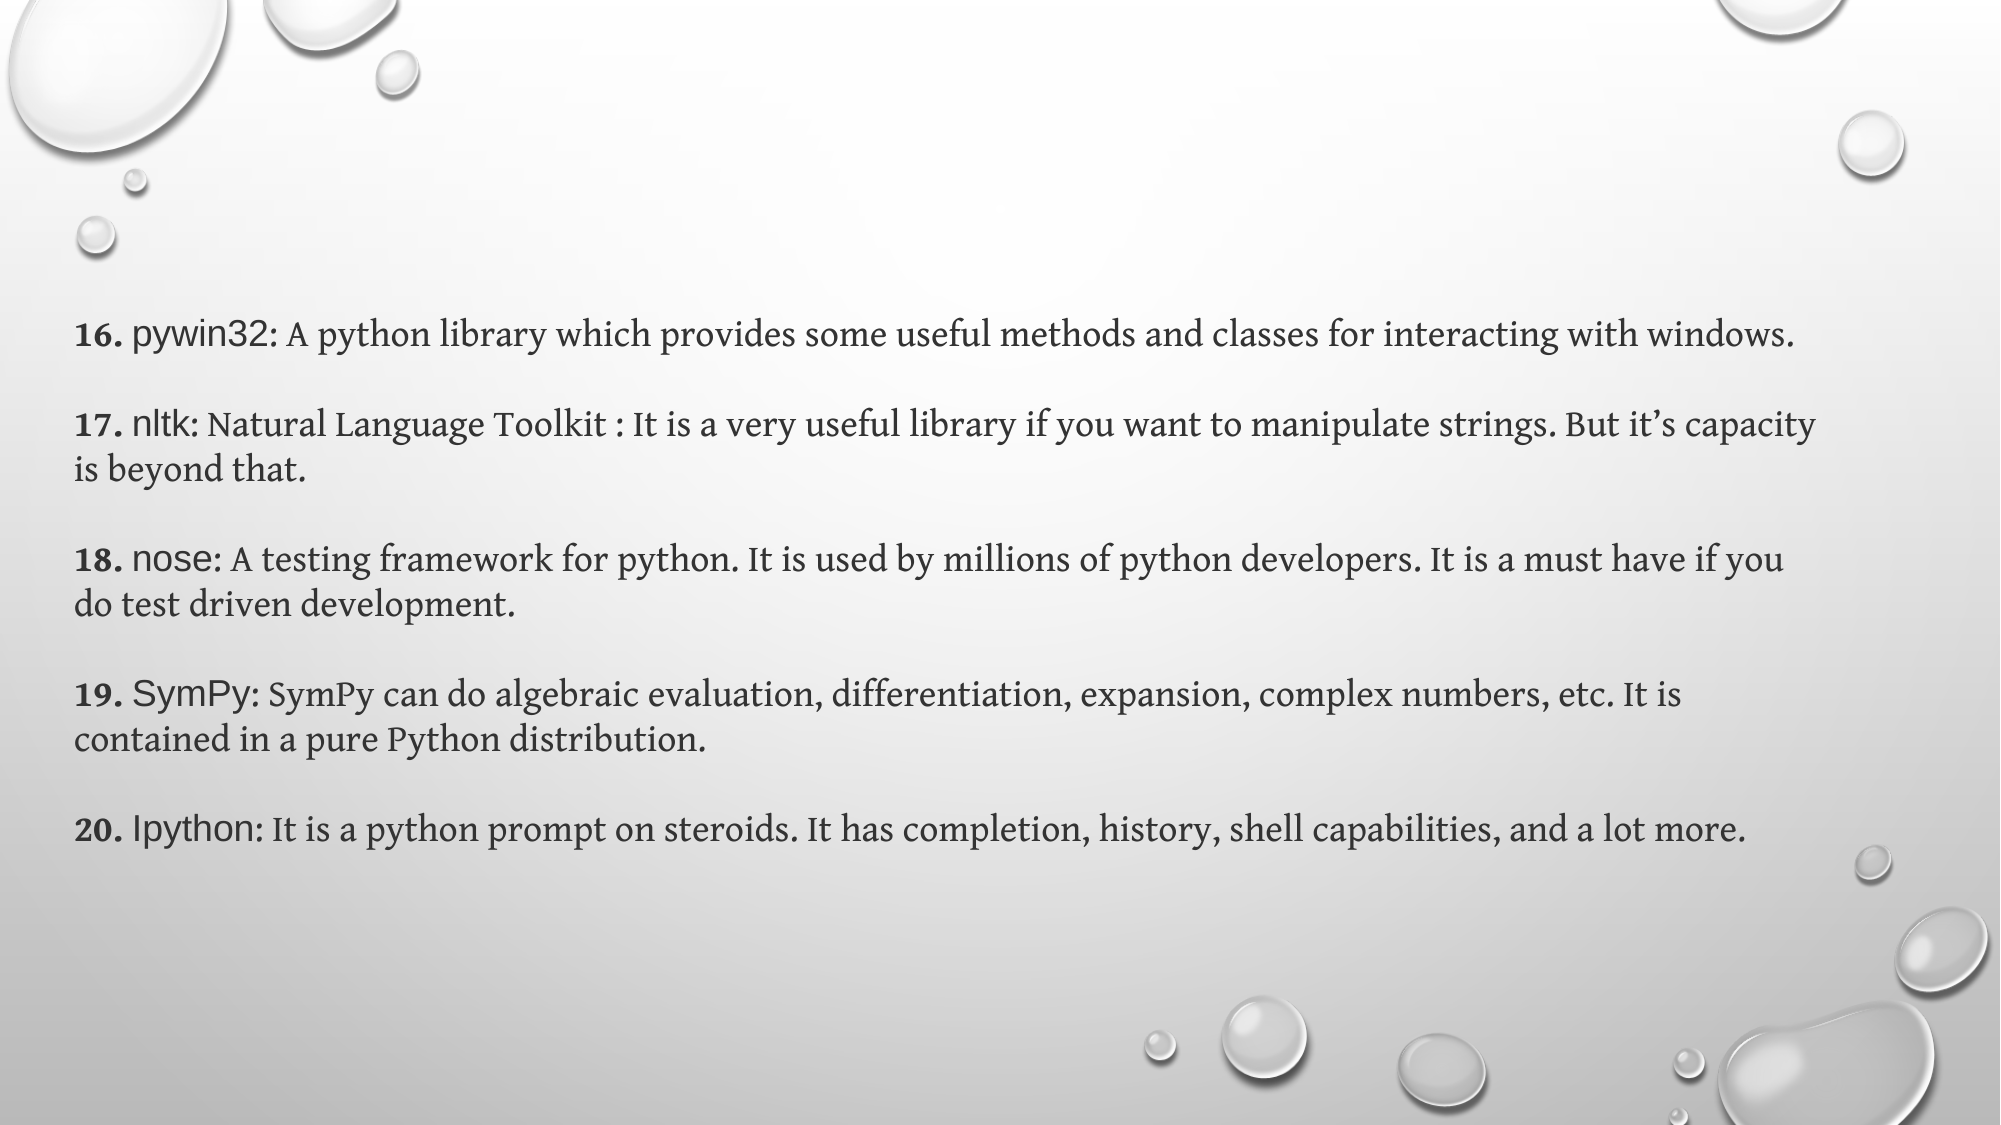

16. pywin32: A python library which provides some useful methods and classes for interacting with windows.

17. nltk: Natural Language Toolkit : It is a very useful library if you want to manipulate strings. But it’s capacity is beyond that.

18. nose: A testing framework for python. It is used by millions of python developers. It is a must have if you do test driven development.

19. SymPy: SymPy can do algebraic evaluation, differentiation, expansion, complex numbers, etc. It is contained in a pure Python distribution.

20. Ipython: It is a python prompt on steroids. It has completion, history, shell capabilities, and a lot more.